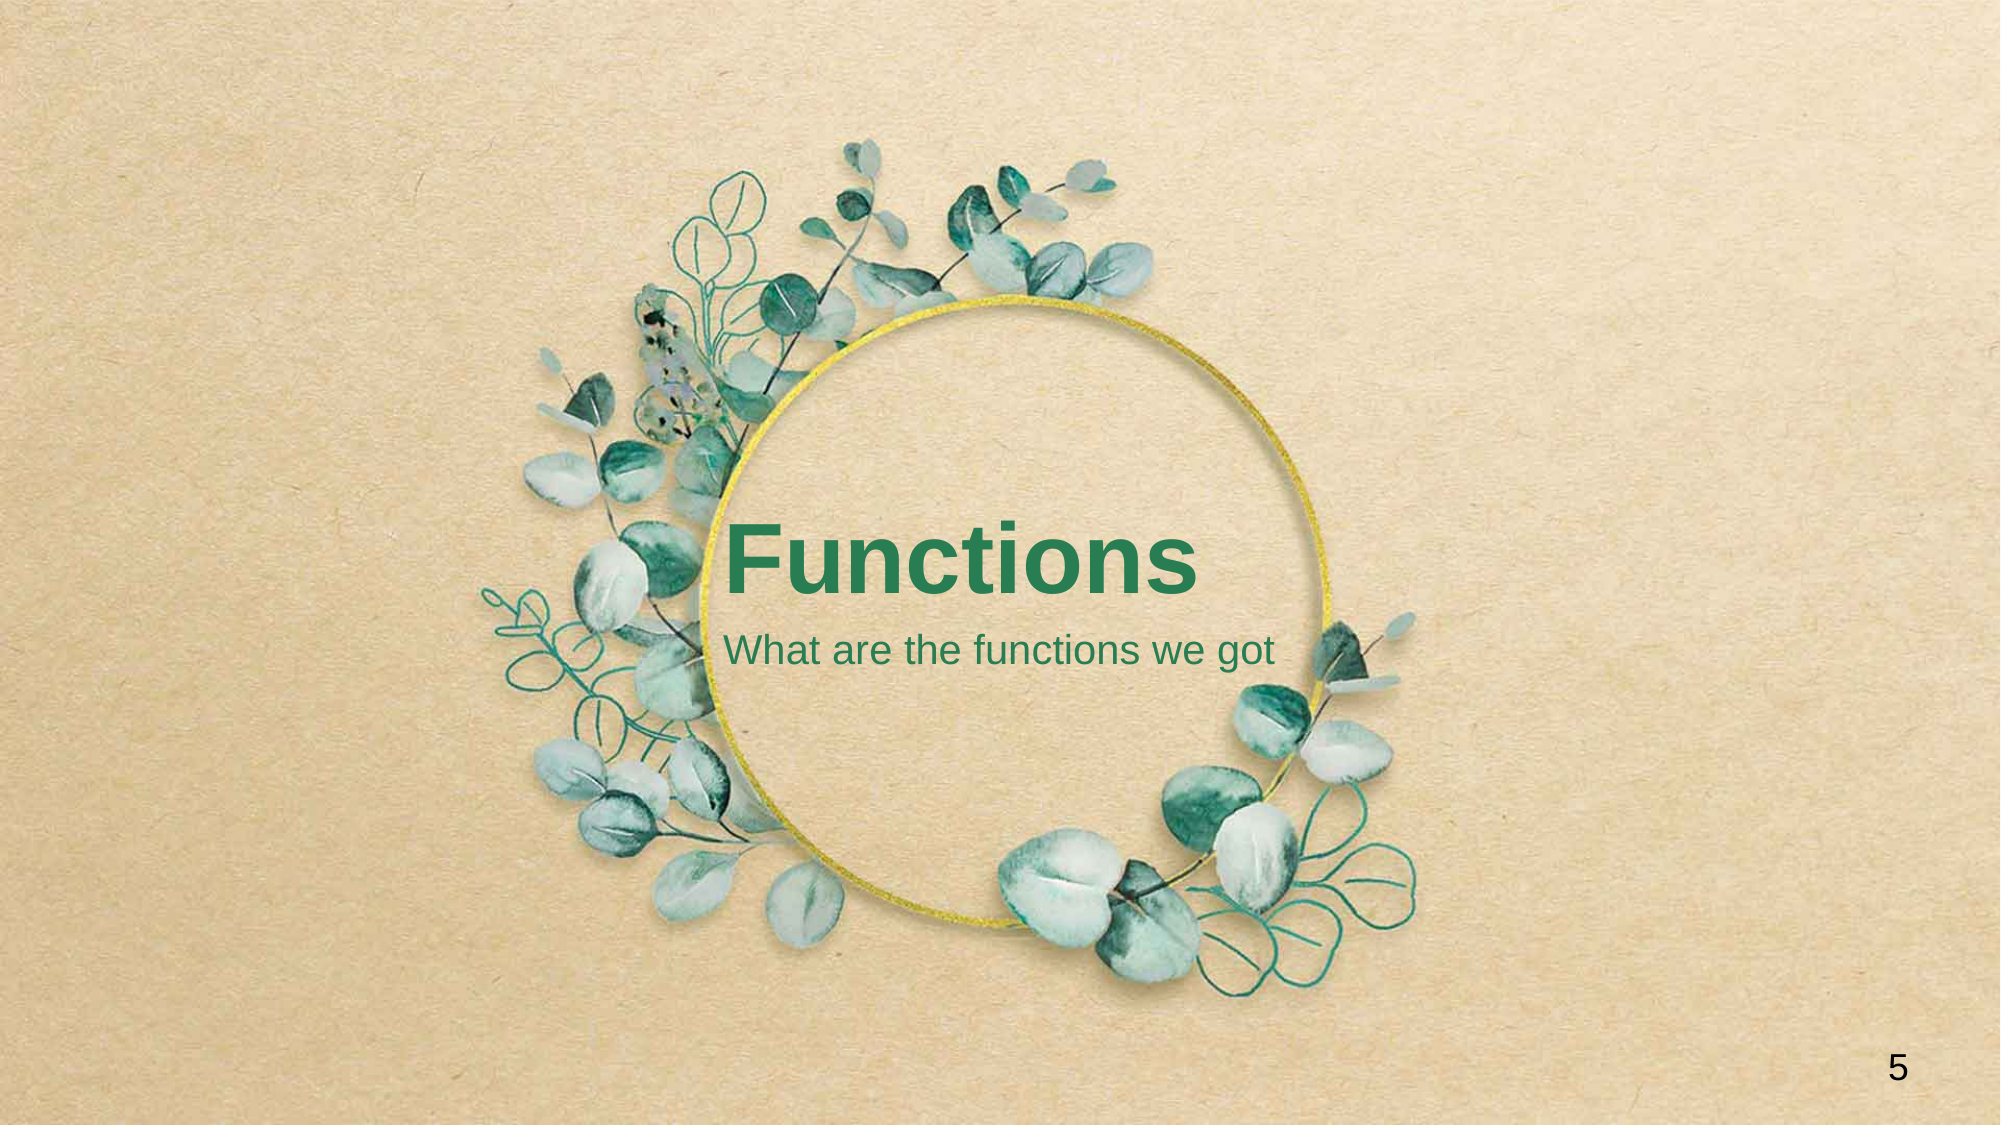

Functions
What are the functions we got
5